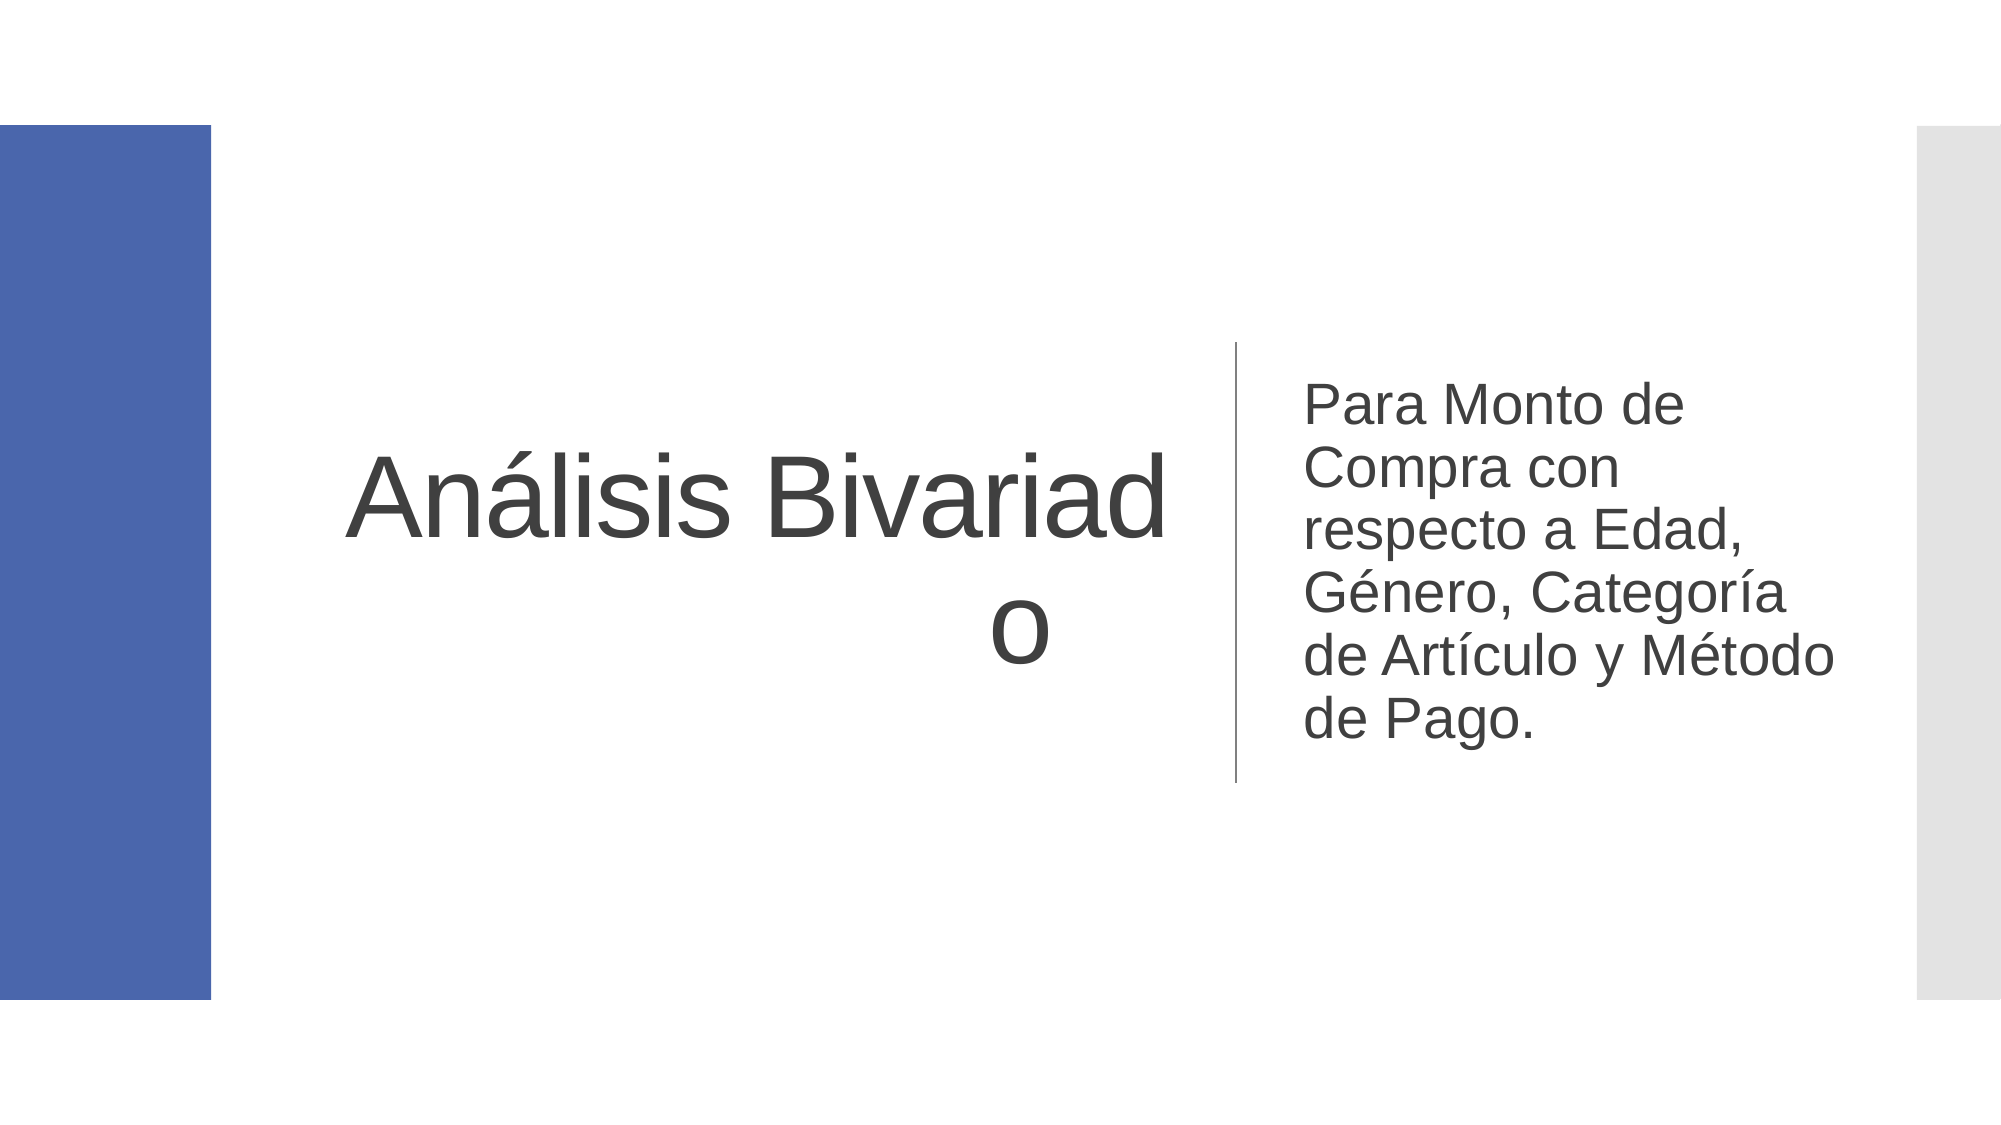

# Análisis Bivariado
Para Monto de Compra con respecto a Edad, Género, Categoría de Artículo y Método de Pago.